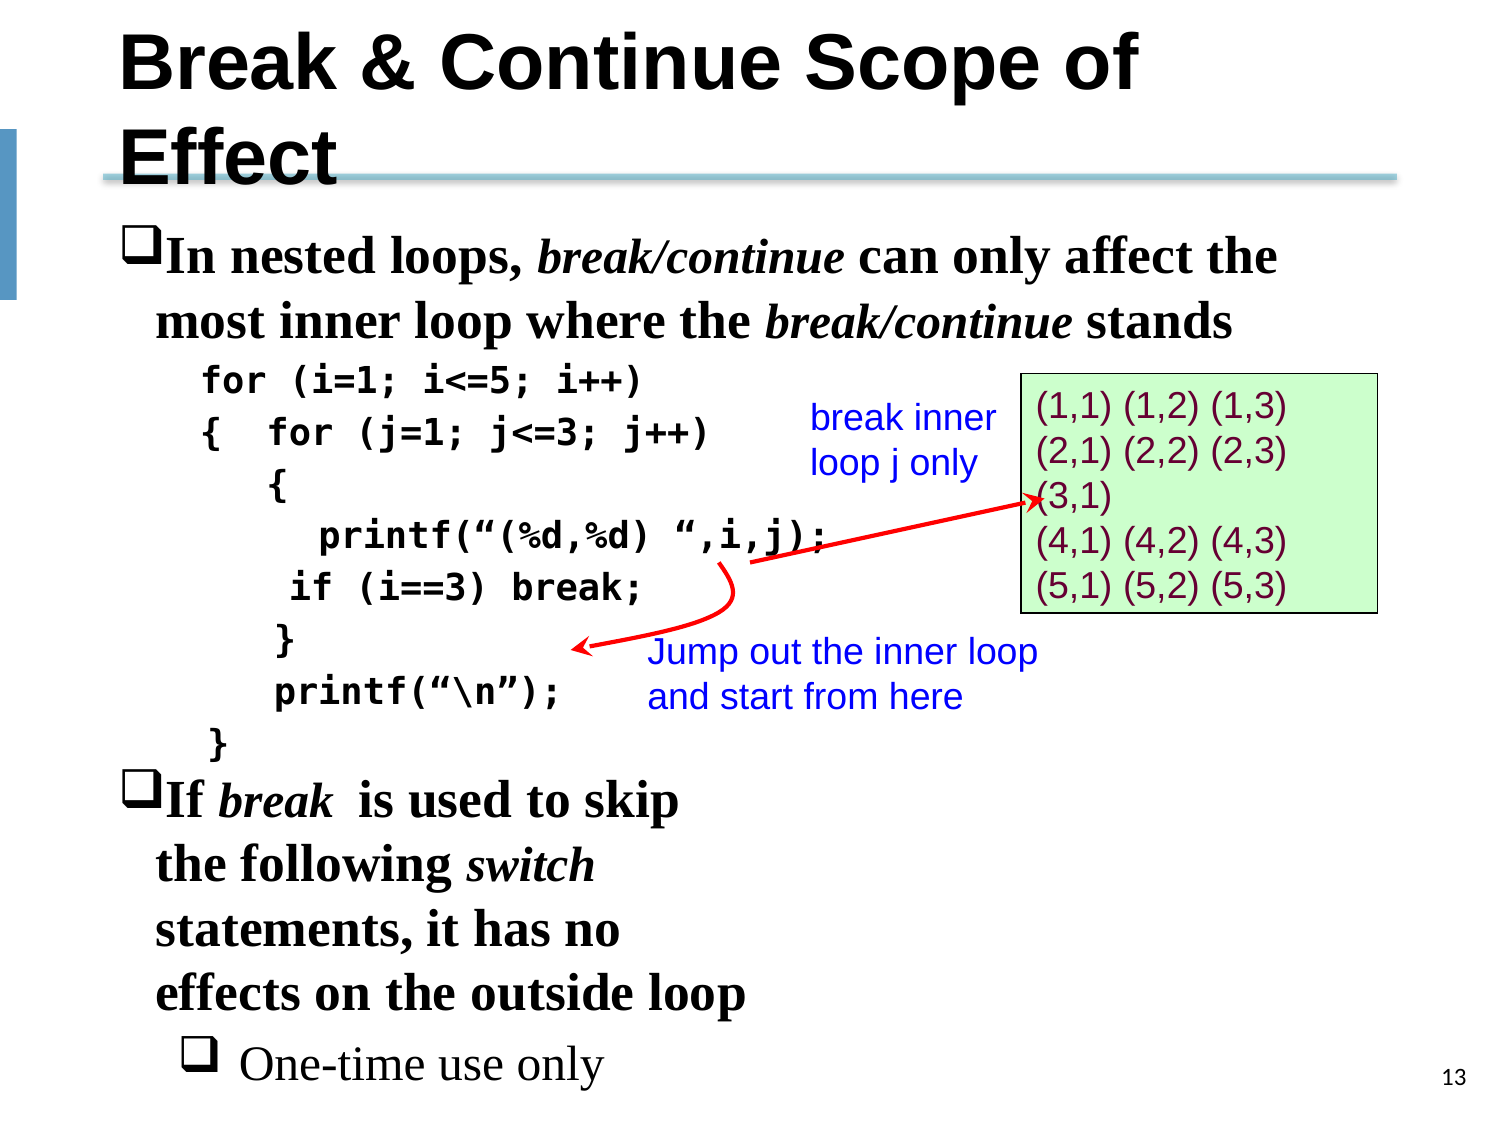

# Break & Continue Scope of Effect
In nested loops, break/continue can only affect the most inner loop where the break/continue stands
	  for (i=1; i<=5; i++)
	  {  for (j=1; j<=3; j++)
	     {
         printf(“(%d,%d) “,i,j);
		      if (i==3) break;
       }
       printf(“\n”);
    }
If break  is used to skip
	the following switch
	statements, it has no
	effects on the outside loop
One-time use only

(1,1) (1,2) (1,3)
(2,1) (2,2) (2,3)
(3,1)
(4,1) (4,2) (4,3)
(5,1) (5,2) (5,3)
break inner
loop j only

Jump out the inner loop
and start from here
13